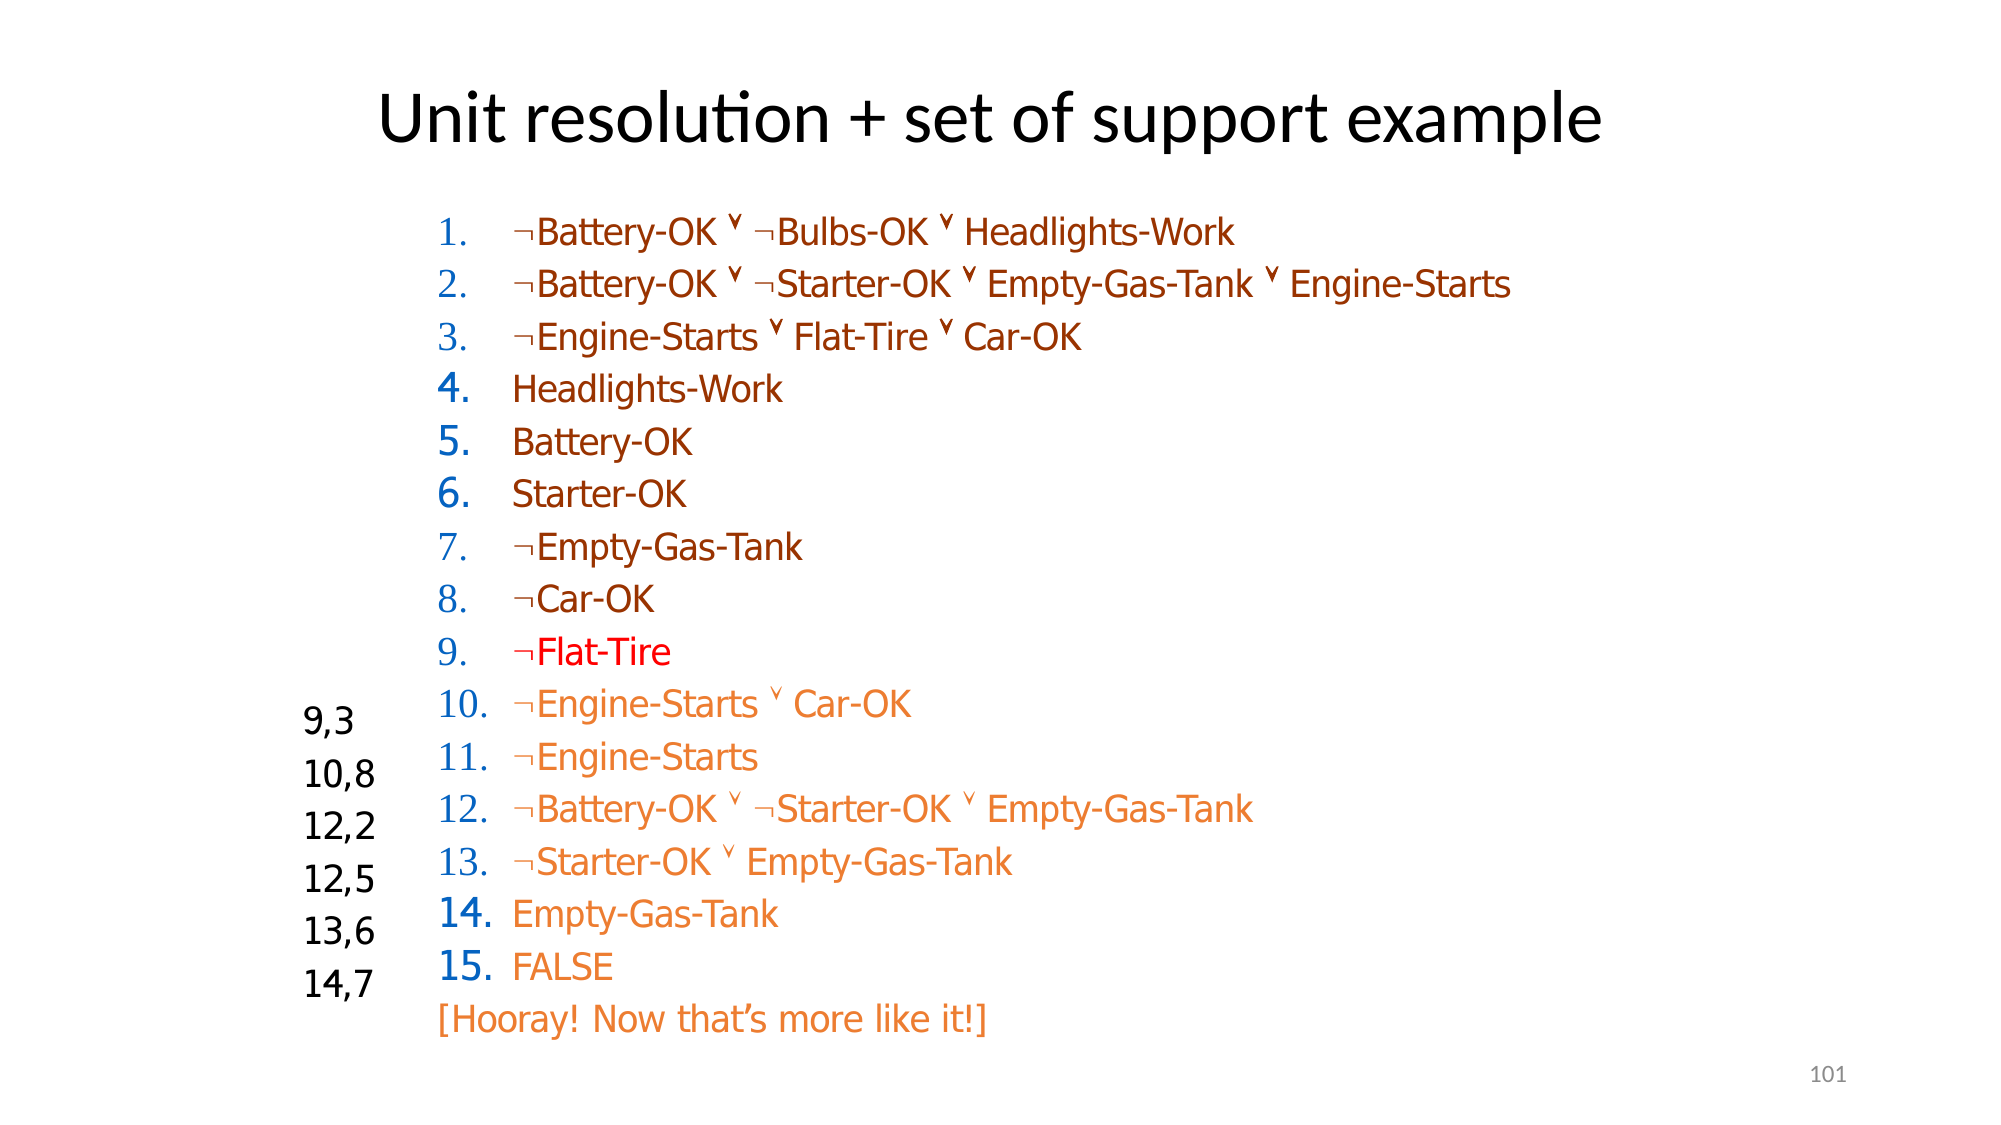

# Unit resolution + set of support example
¬Battery-OK ∨ ¬Bulbs-OK ∨ Headlights-Work
¬Battery-OK ∨ ¬Starter-OK ∨ Empty-Gas-Tank ∨ Engine-Starts
¬Engine-Starts ∨ Flat-Tire ∨ Car-OK
Headlights-Work
Battery-OK
Starter-OK
¬Empty-Gas-Tank
¬Car-OK
¬Flat-Tire
¬Engine-Starts ∨ Car-OK
¬Engine-Starts
¬Battery-OK ∨ ¬Starter-OK ∨ Empty-Gas-Tank
¬Starter-OK ∨ Empty-Gas-Tank
Empty-Gas-Tank
FALSE
[Hooray! Now that’s more like it!]
9,3
10,8
12,2
12,5
13,6
14,7
101